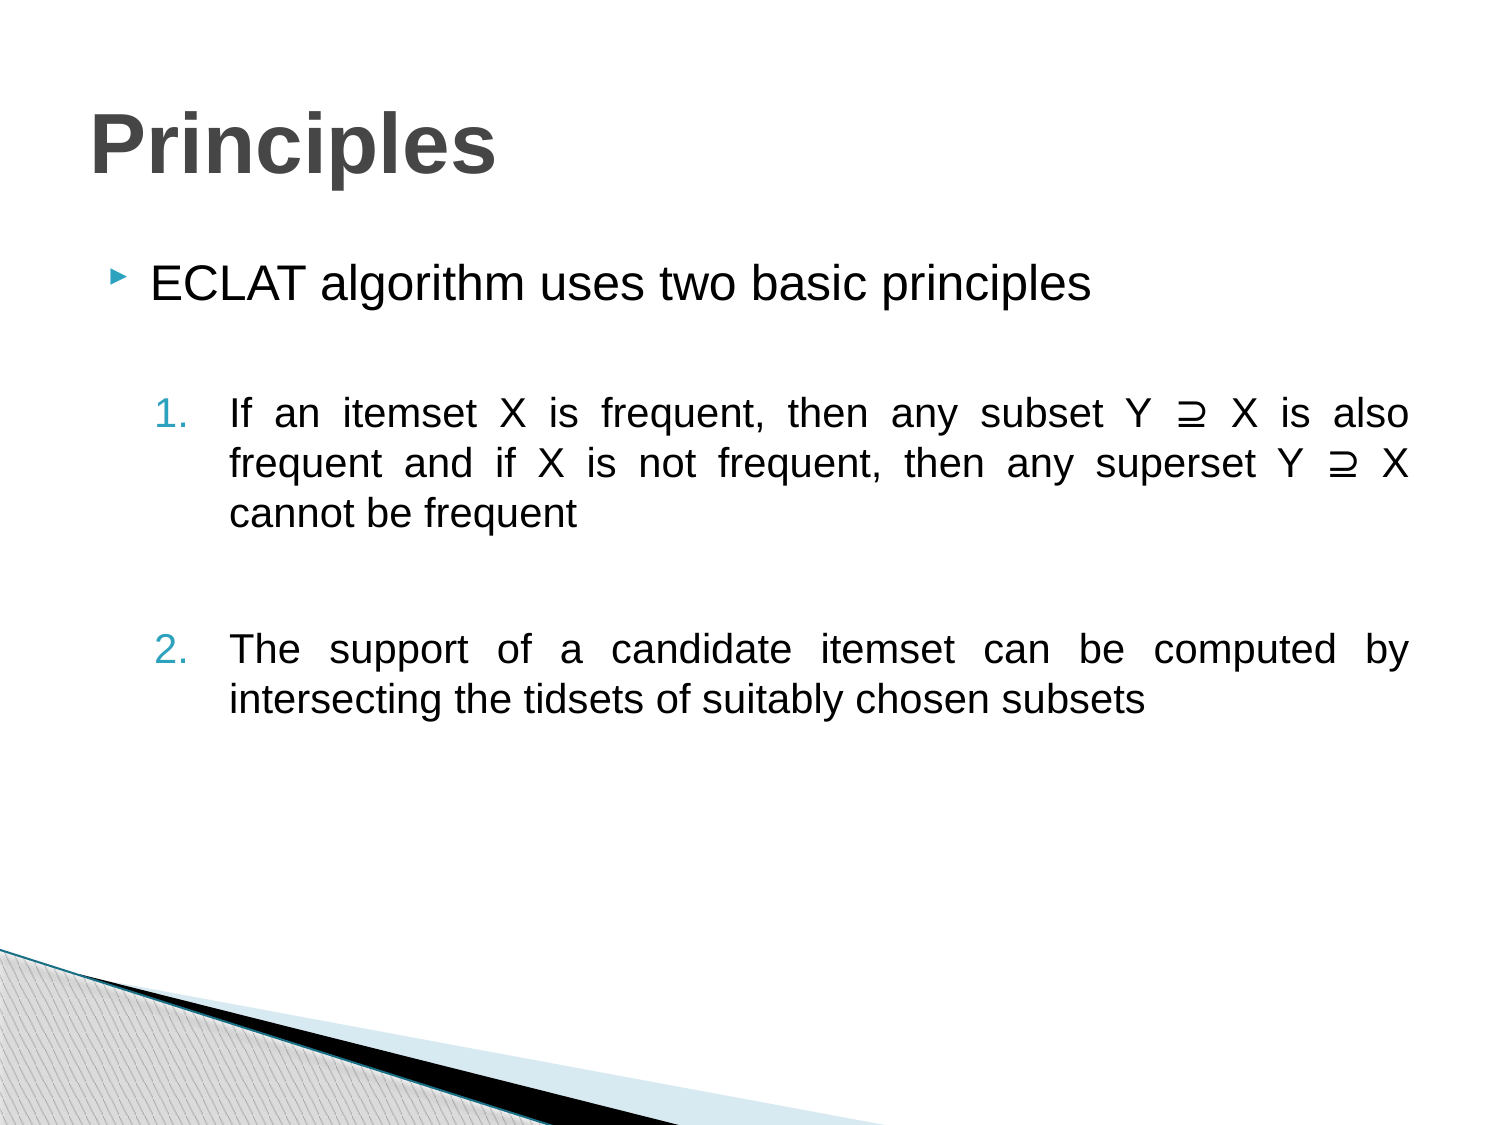

# Principles
ECLAT algorithm uses two basic principles

If an itemset X is frequent, then any subset Y ⊇ X is also frequent and if X is not frequent, then any superset Y ⊇ X cannot be frequent

The support of a candidate itemset can be computed by intersecting the tidsets of suitably chosen subsets